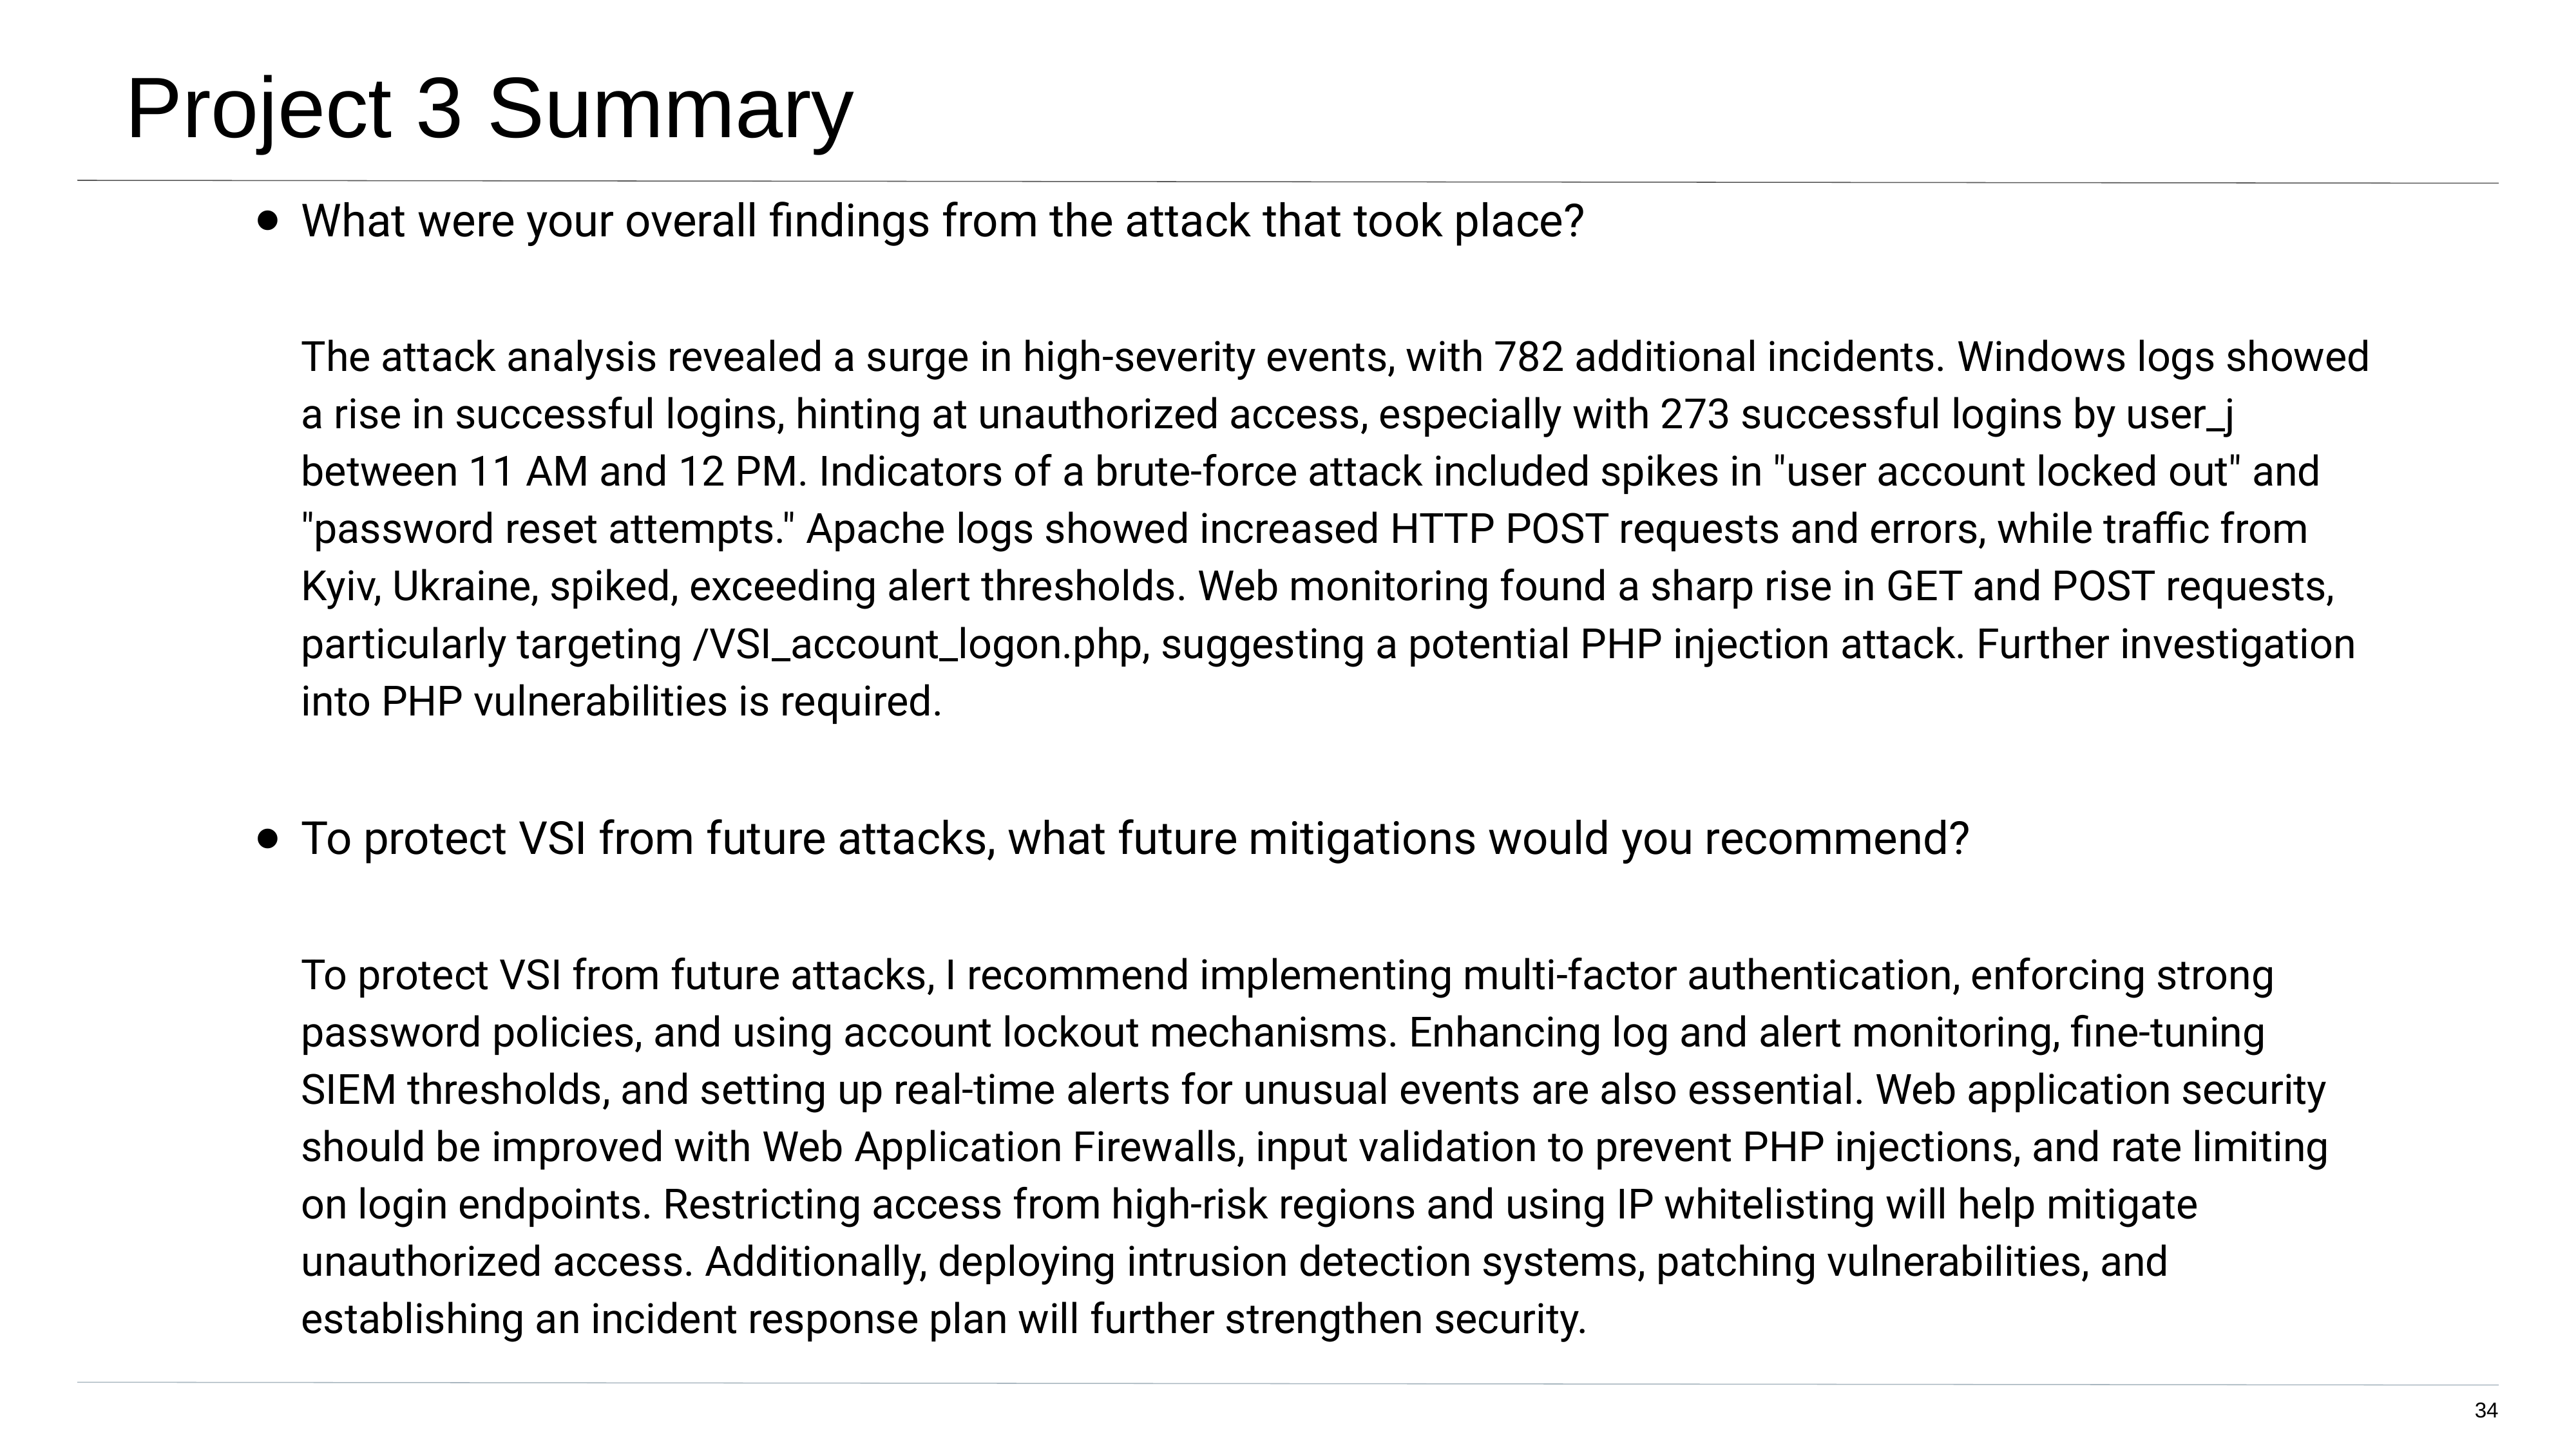

# Project 3 Summary
What were your overall findings from the attack that took place?

The attack analysis revealed a surge in high-severity events, with 782 additional incidents. Windows logs showed a rise in successful logins, hinting at unauthorized access, especially with 273 successful logins by user_j between 11 AM and 12 PM. Indicators of a brute-force attack included spikes in "user account locked out" and "password reset attempts." Apache logs showed increased HTTP POST requests and errors, while traffic from Kyiv, Ukraine, spiked, exceeding alert thresholds. Web monitoring found a sharp rise in GET and POST requests, particularly targeting /VSI_account_logon.php, suggesting a potential PHP injection attack. Further investigation into PHP vulnerabilities is required.

To protect VSI from future attacks, what future mitigations would you recommend?

To protect VSI from future attacks, I recommend implementing multi-factor authentication, enforcing strong password policies, and using account lockout mechanisms. Enhancing log and alert monitoring, fine-tuning SIEM thresholds, and setting up real-time alerts for unusual events are also essential. Web application security should be improved with Web Application Firewalls, input validation to prevent PHP injections, and rate limiting on login endpoints. Restricting access from high-risk regions and using IP whitelisting will help mitigate unauthorized access. Additionally, deploying intrusion detection systems, patching vulnerabilities, and establishing an incident response plan will further strengthen security.
34